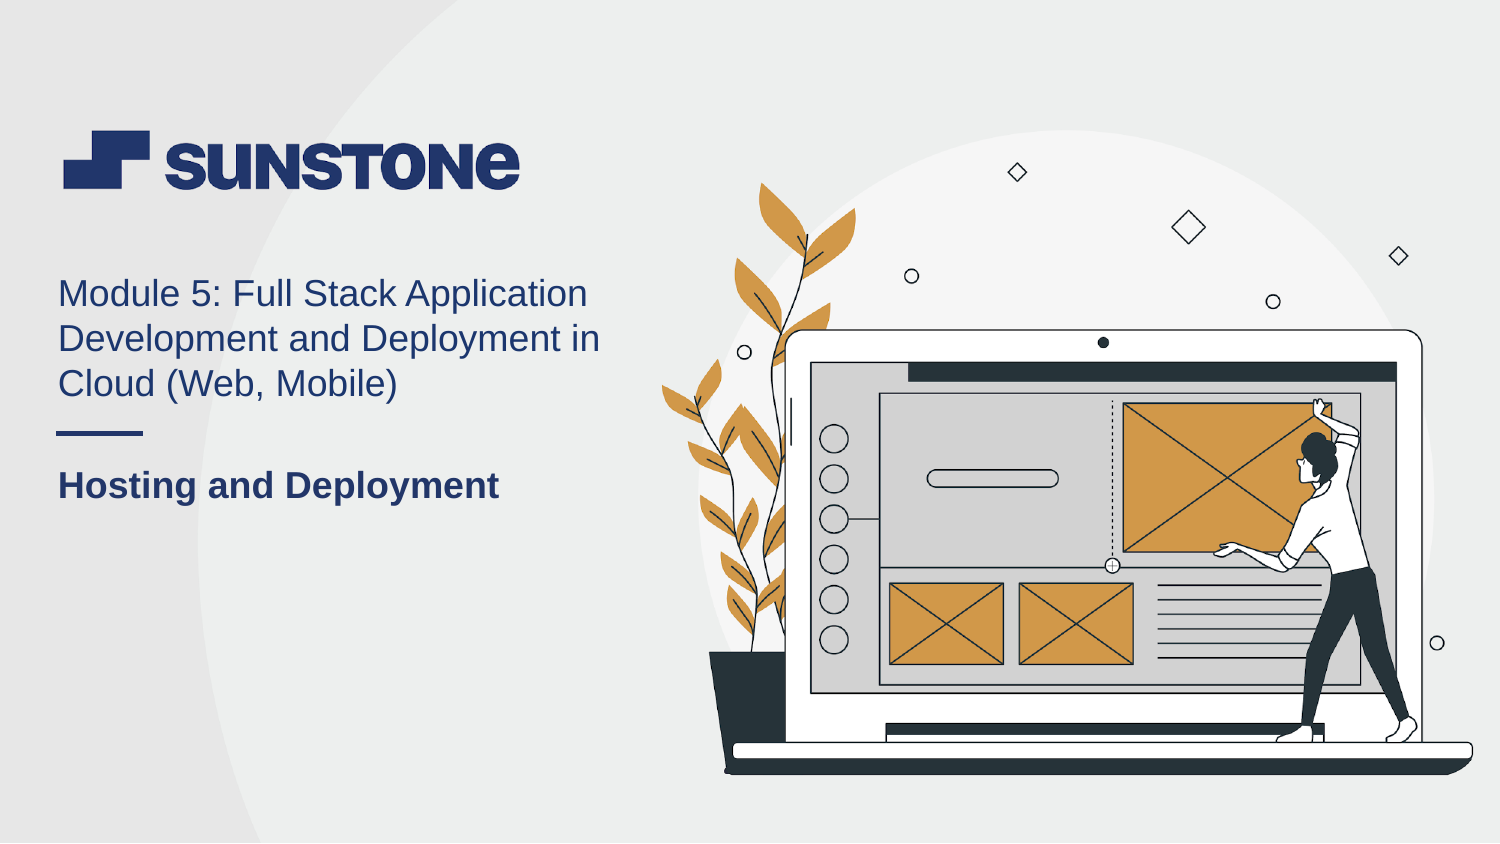

Module 5: Full Stack Application Development and Deployment in Cloud (Web, Mobile)
Hosting and Deployment